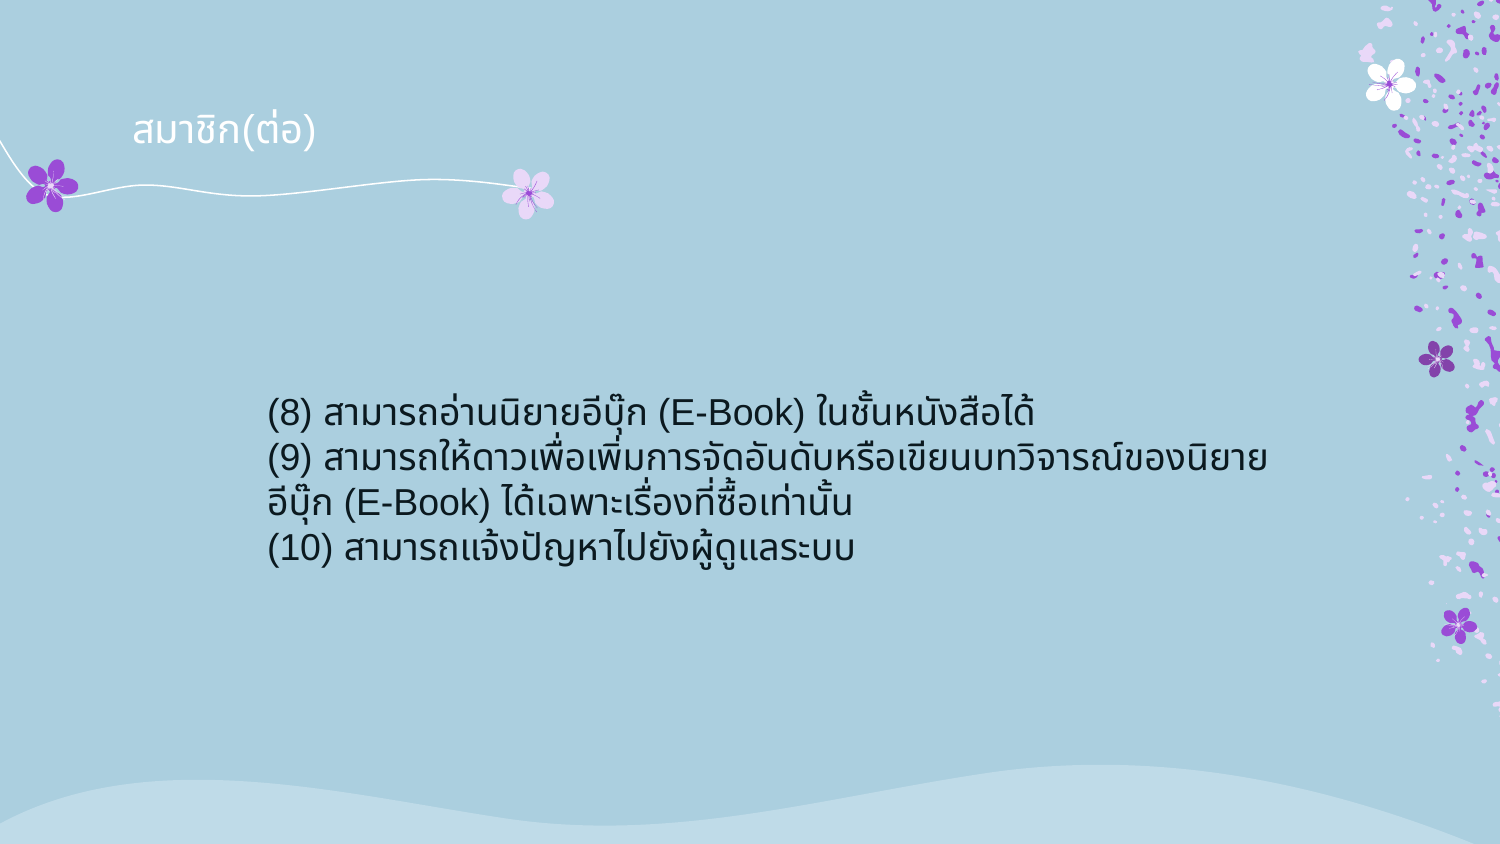

# สมาชิก(ต่อ)

(8) สามารถอ่านนิยายอีบุ๊ก (E-Book) ในชั้นหนังสือได้
(9) สามารถให้ดาวเพื่อเพิ่มการจัดอันดับหรือเขียนบทวิจารณ์ของนิยายอีบุ๊ก (E-Book) ได้เฉพาะเรื่องที่ซื้อเท่านั้น
(10) สามารถแจ้งปัญหาไปยังผู้ดูแลระบบ